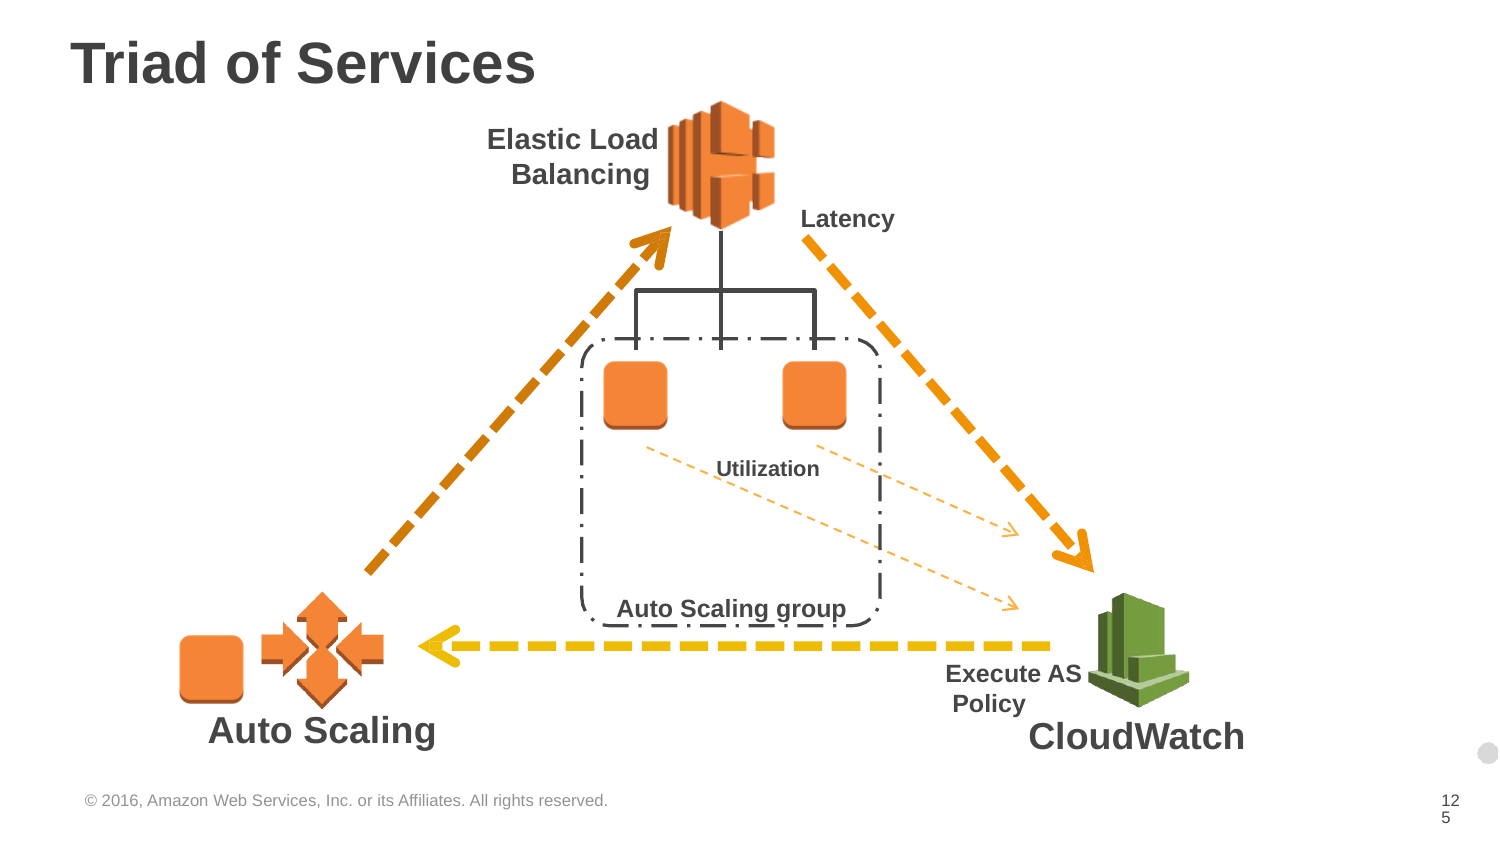

# Triad of Services

Elastic Load  Balancing
Latency

Utilization
Auto Scaling group
Execute AS  Policy
CloudWatch
Auto Scaling

© 2016, Amazon Web Services, Inc. or its Affiliates. All rights reserved.
125